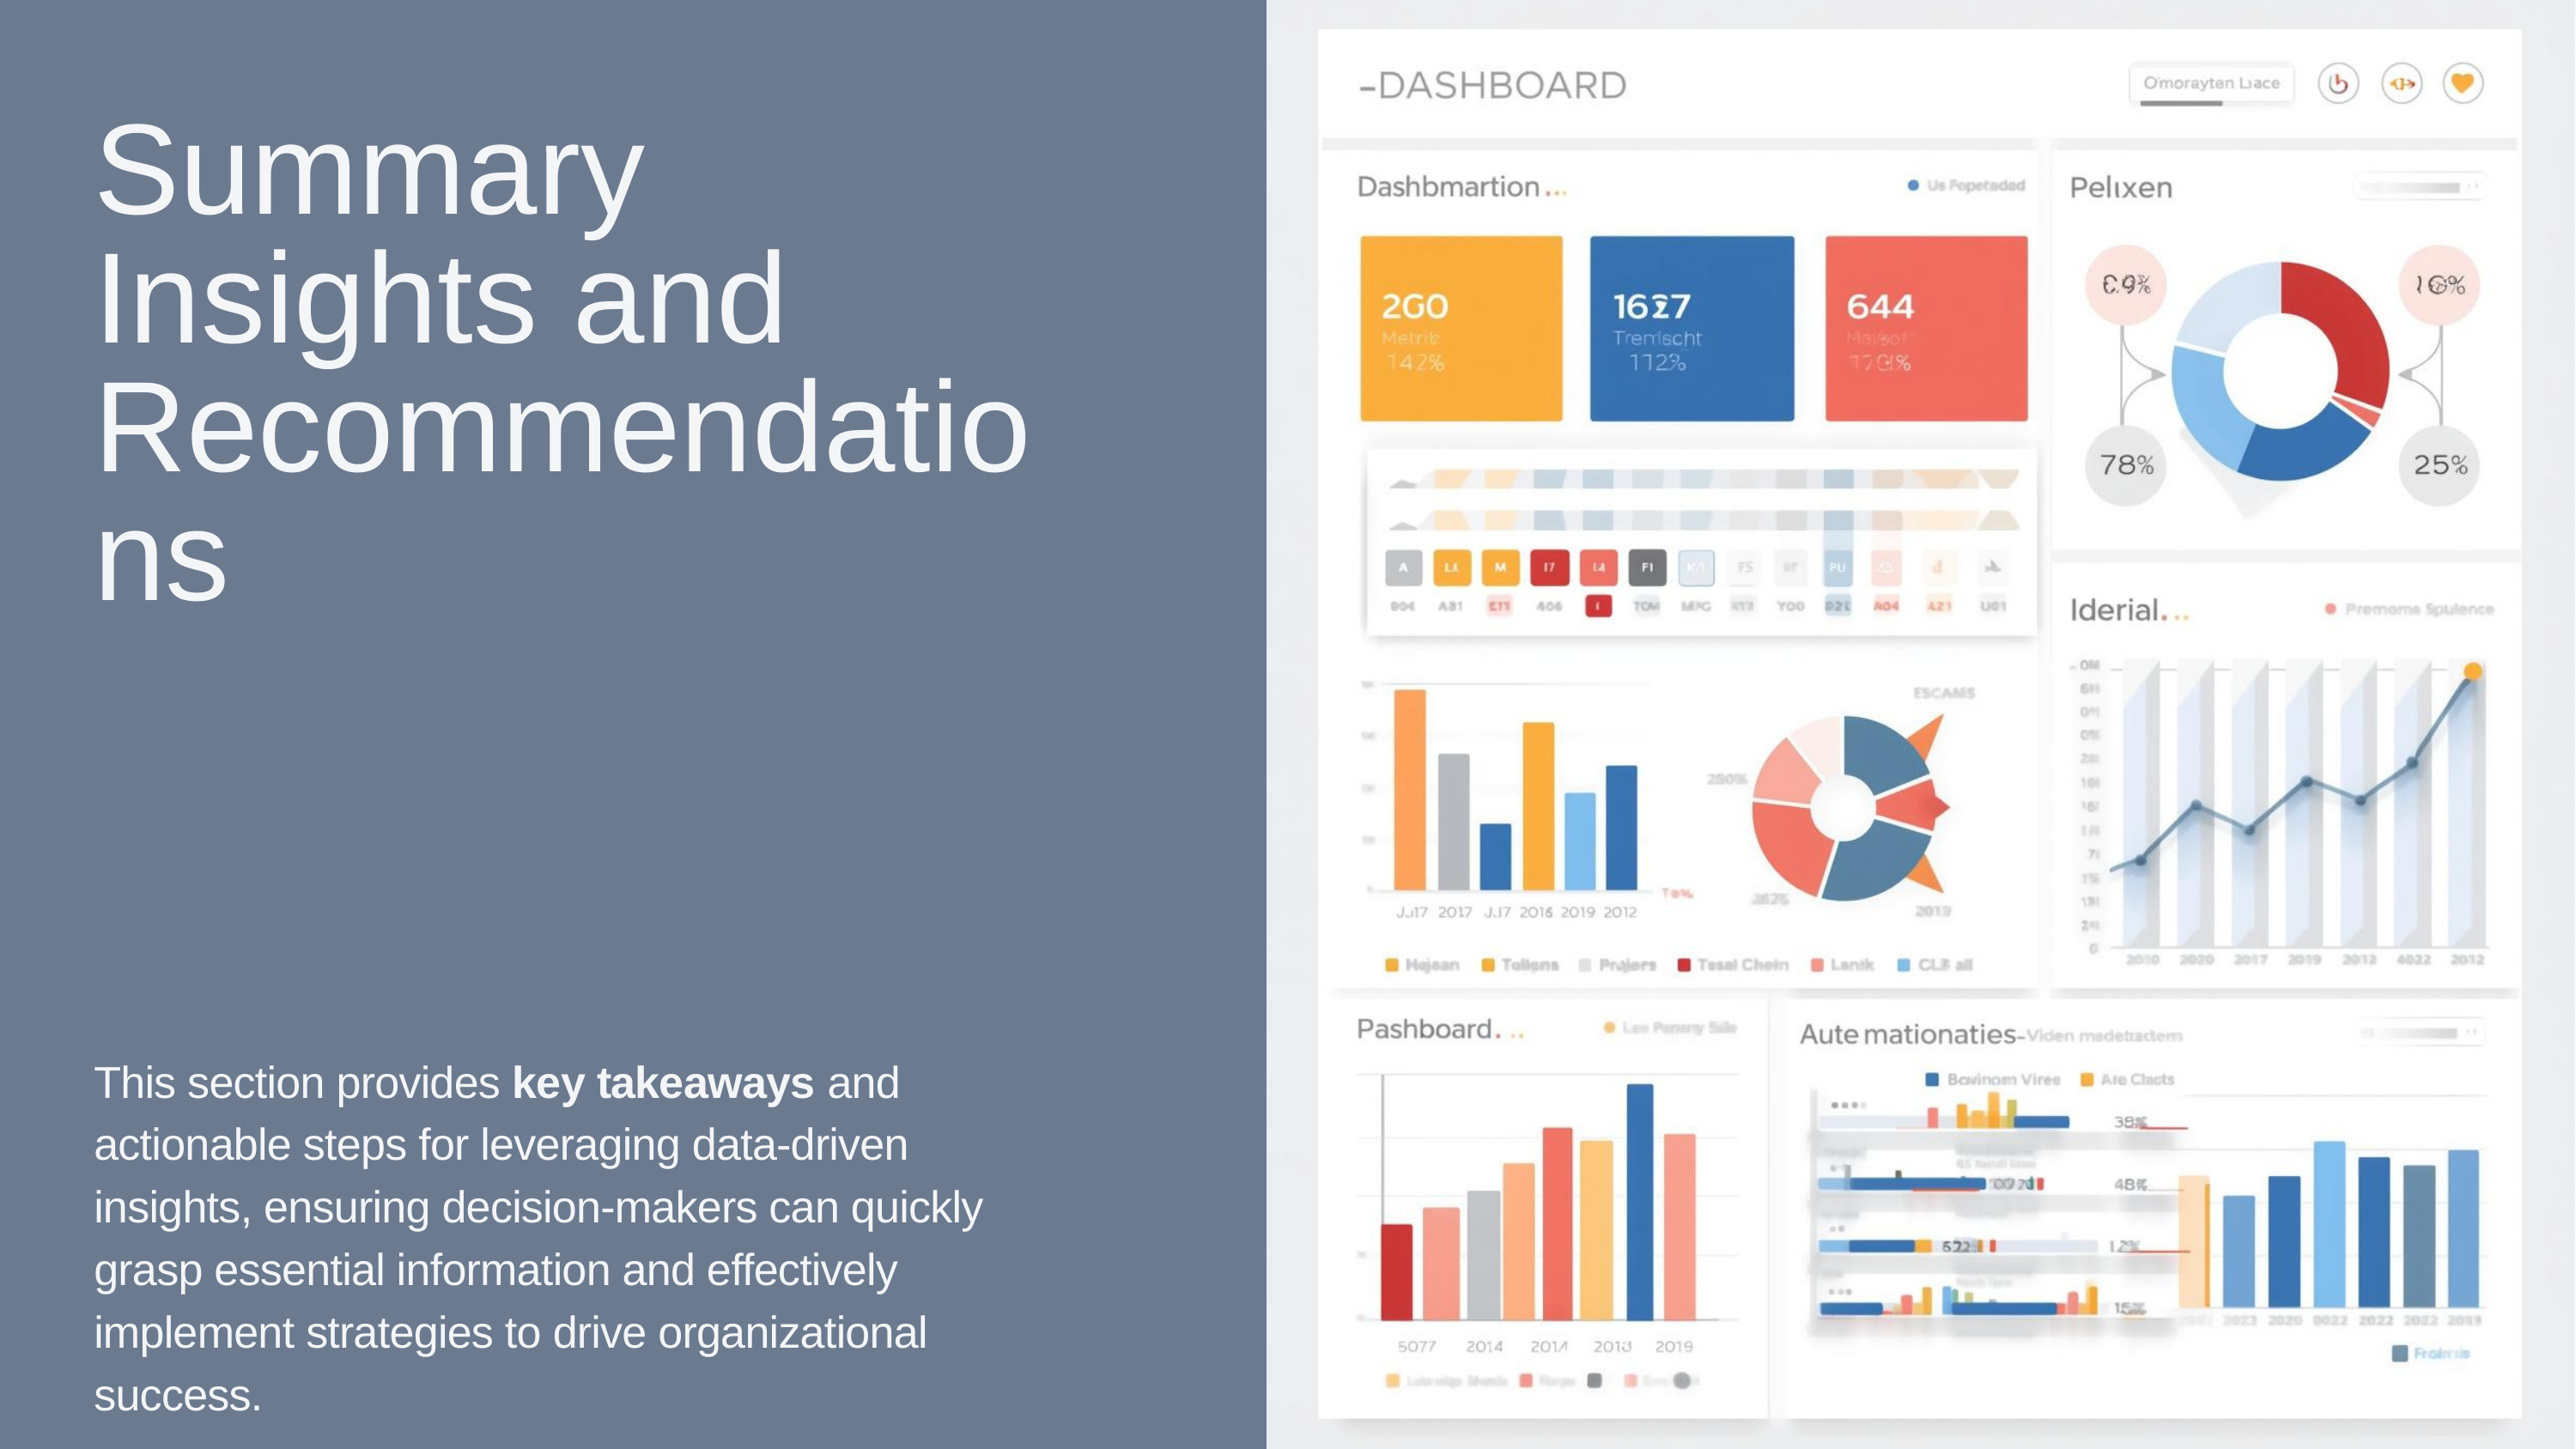

Summary Insights and Recommendations
This section provides key takeaways and actionable steps for leveraging data-driven insights, ensuring decision-makers can quickly grasp essential information and effectively implement strategies to drive organizational success.